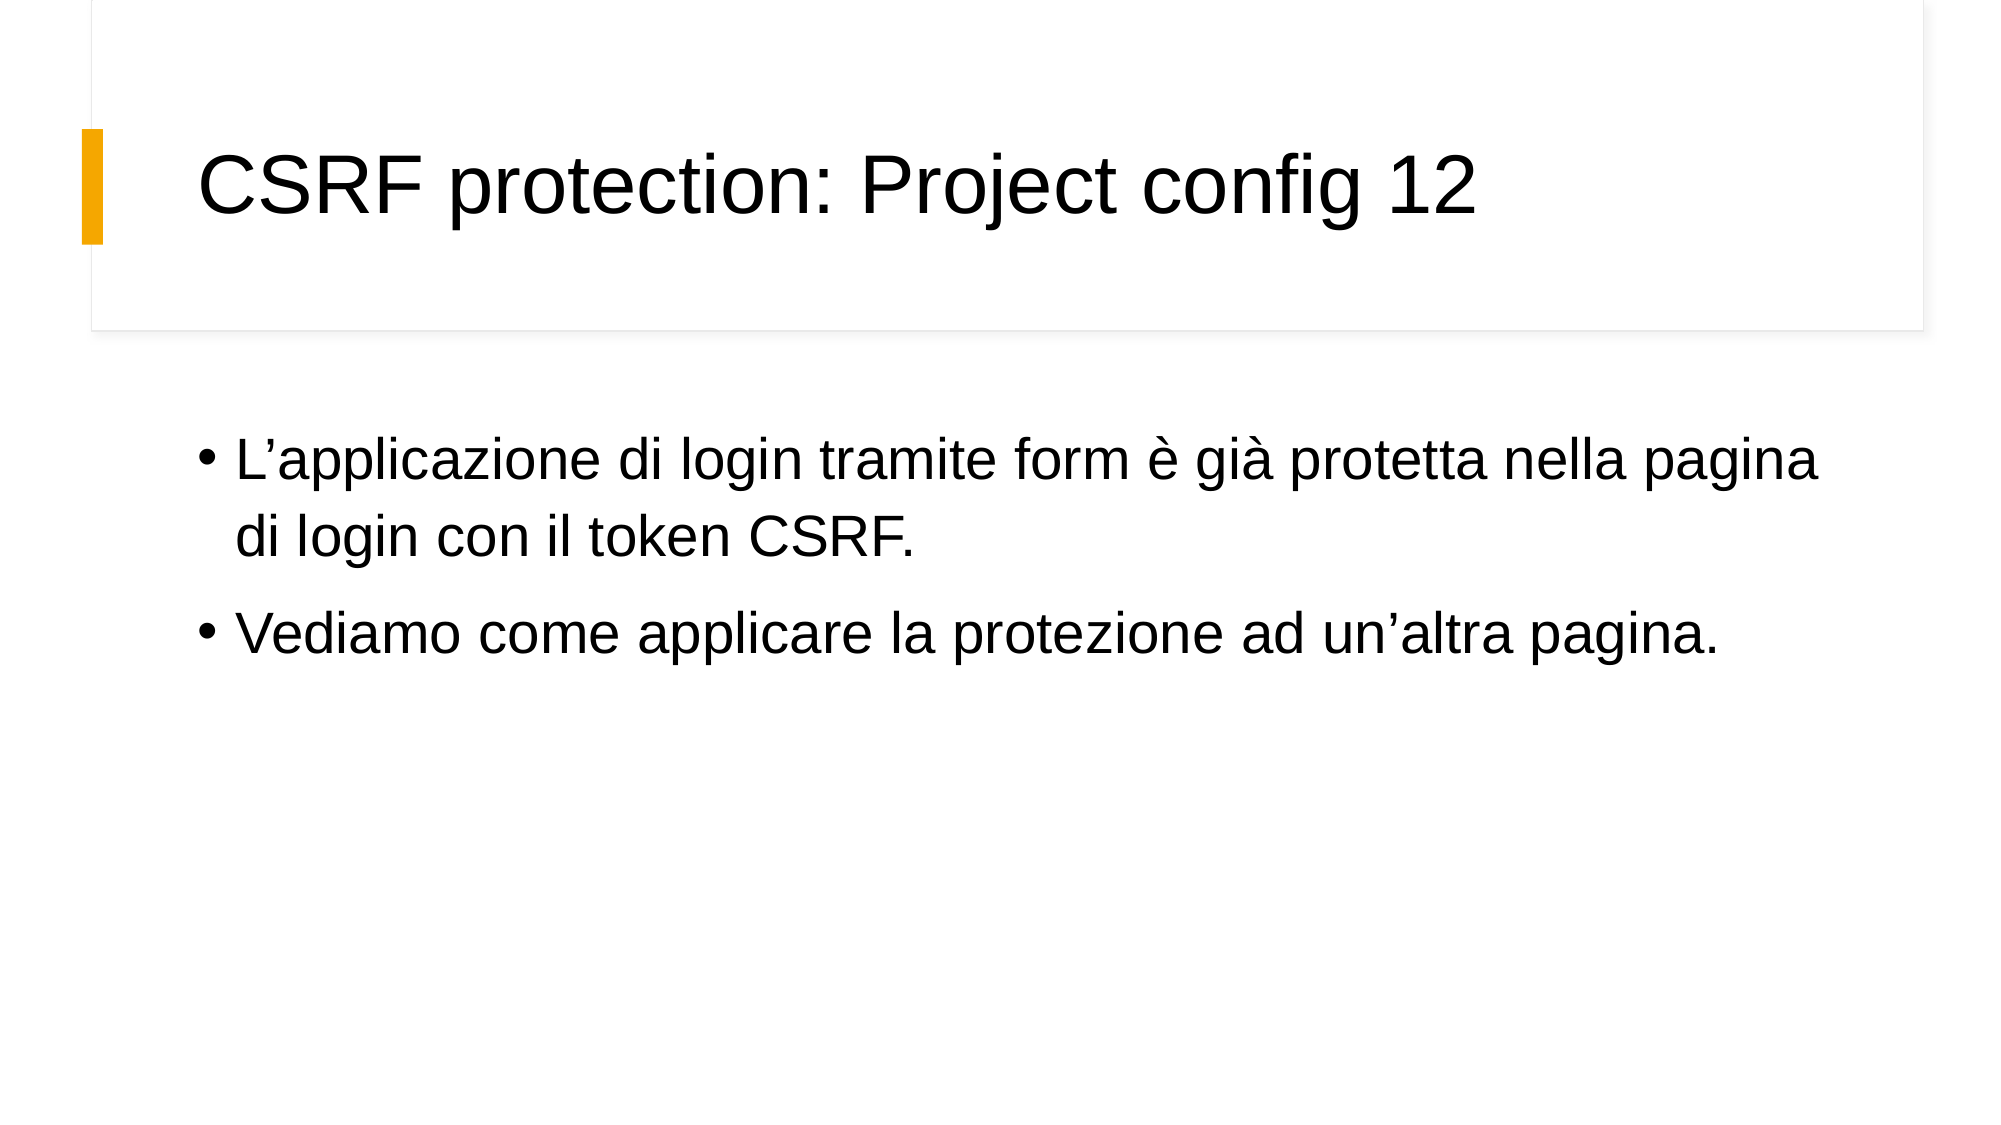

# CSRF protection: Project config 12
L’applicazione di login tramite form è già protetta nella pagina di login con il token CSRF.
Vediamo come applicare la protezione ad un’altra pagina.